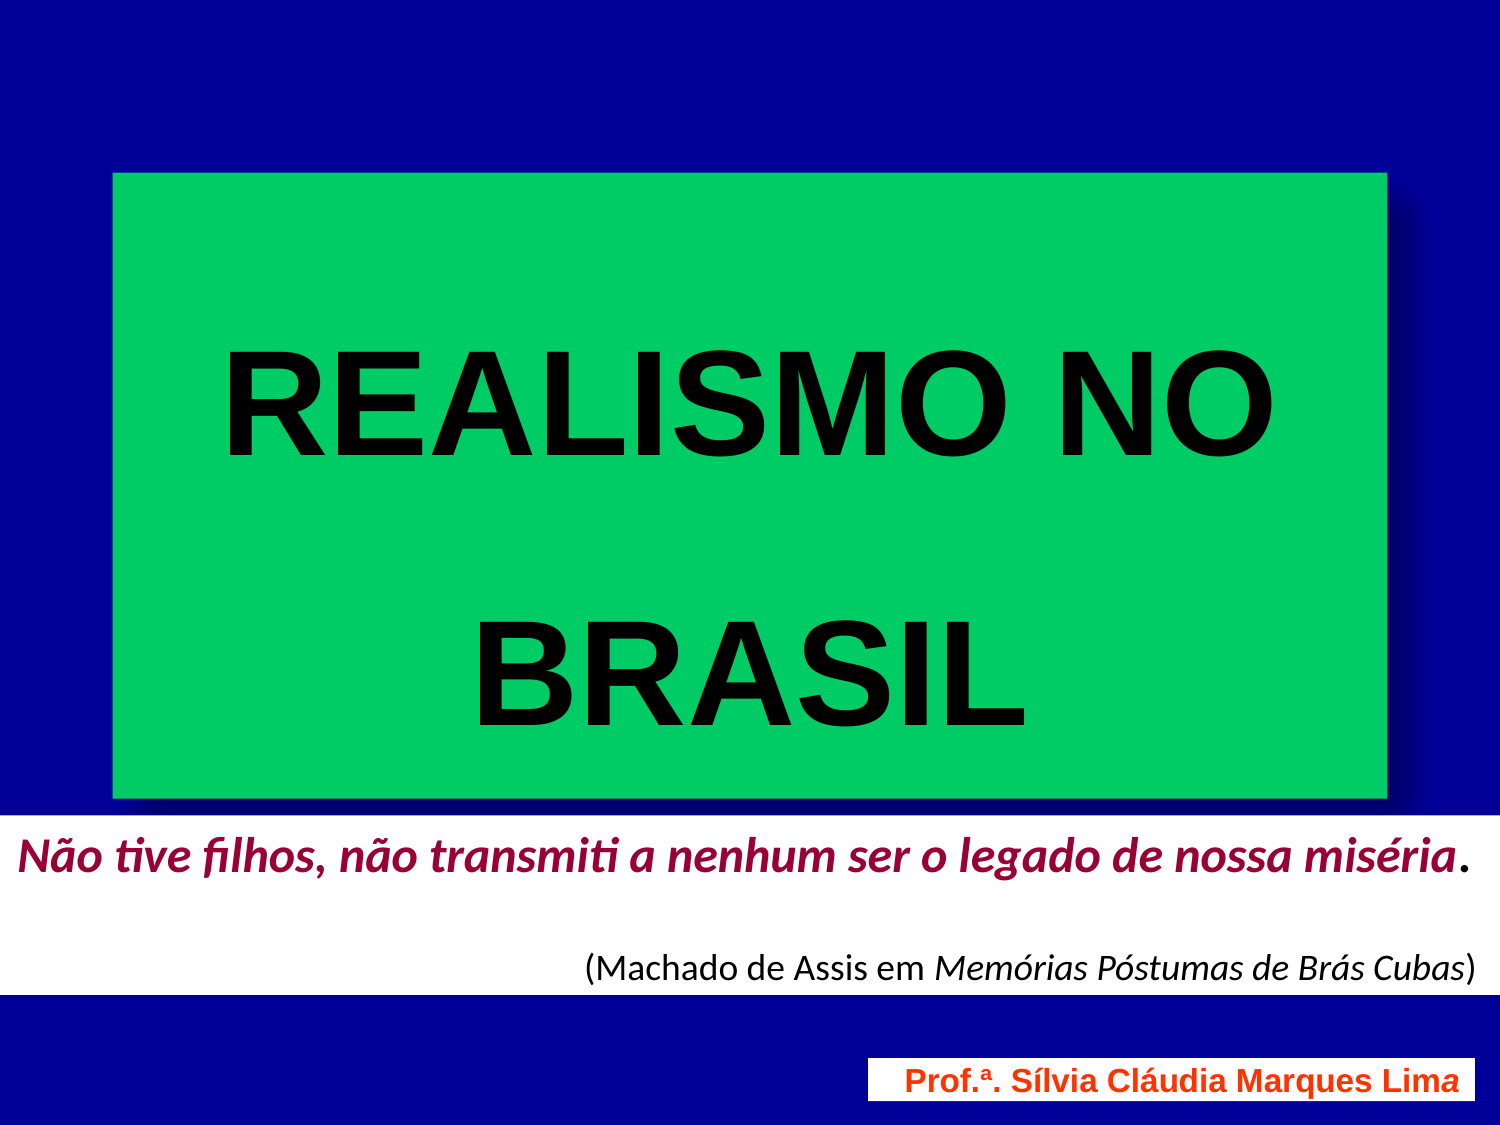

# REALISMO NO BRASIL
Não tive filhos, não transmiti a nenhum ser o legado de nossa miséria.

(Machado de Assis em Memórias Póstumas de Brás Cubas)
Prof.ª. Sílvia Cláudia Marques Lima